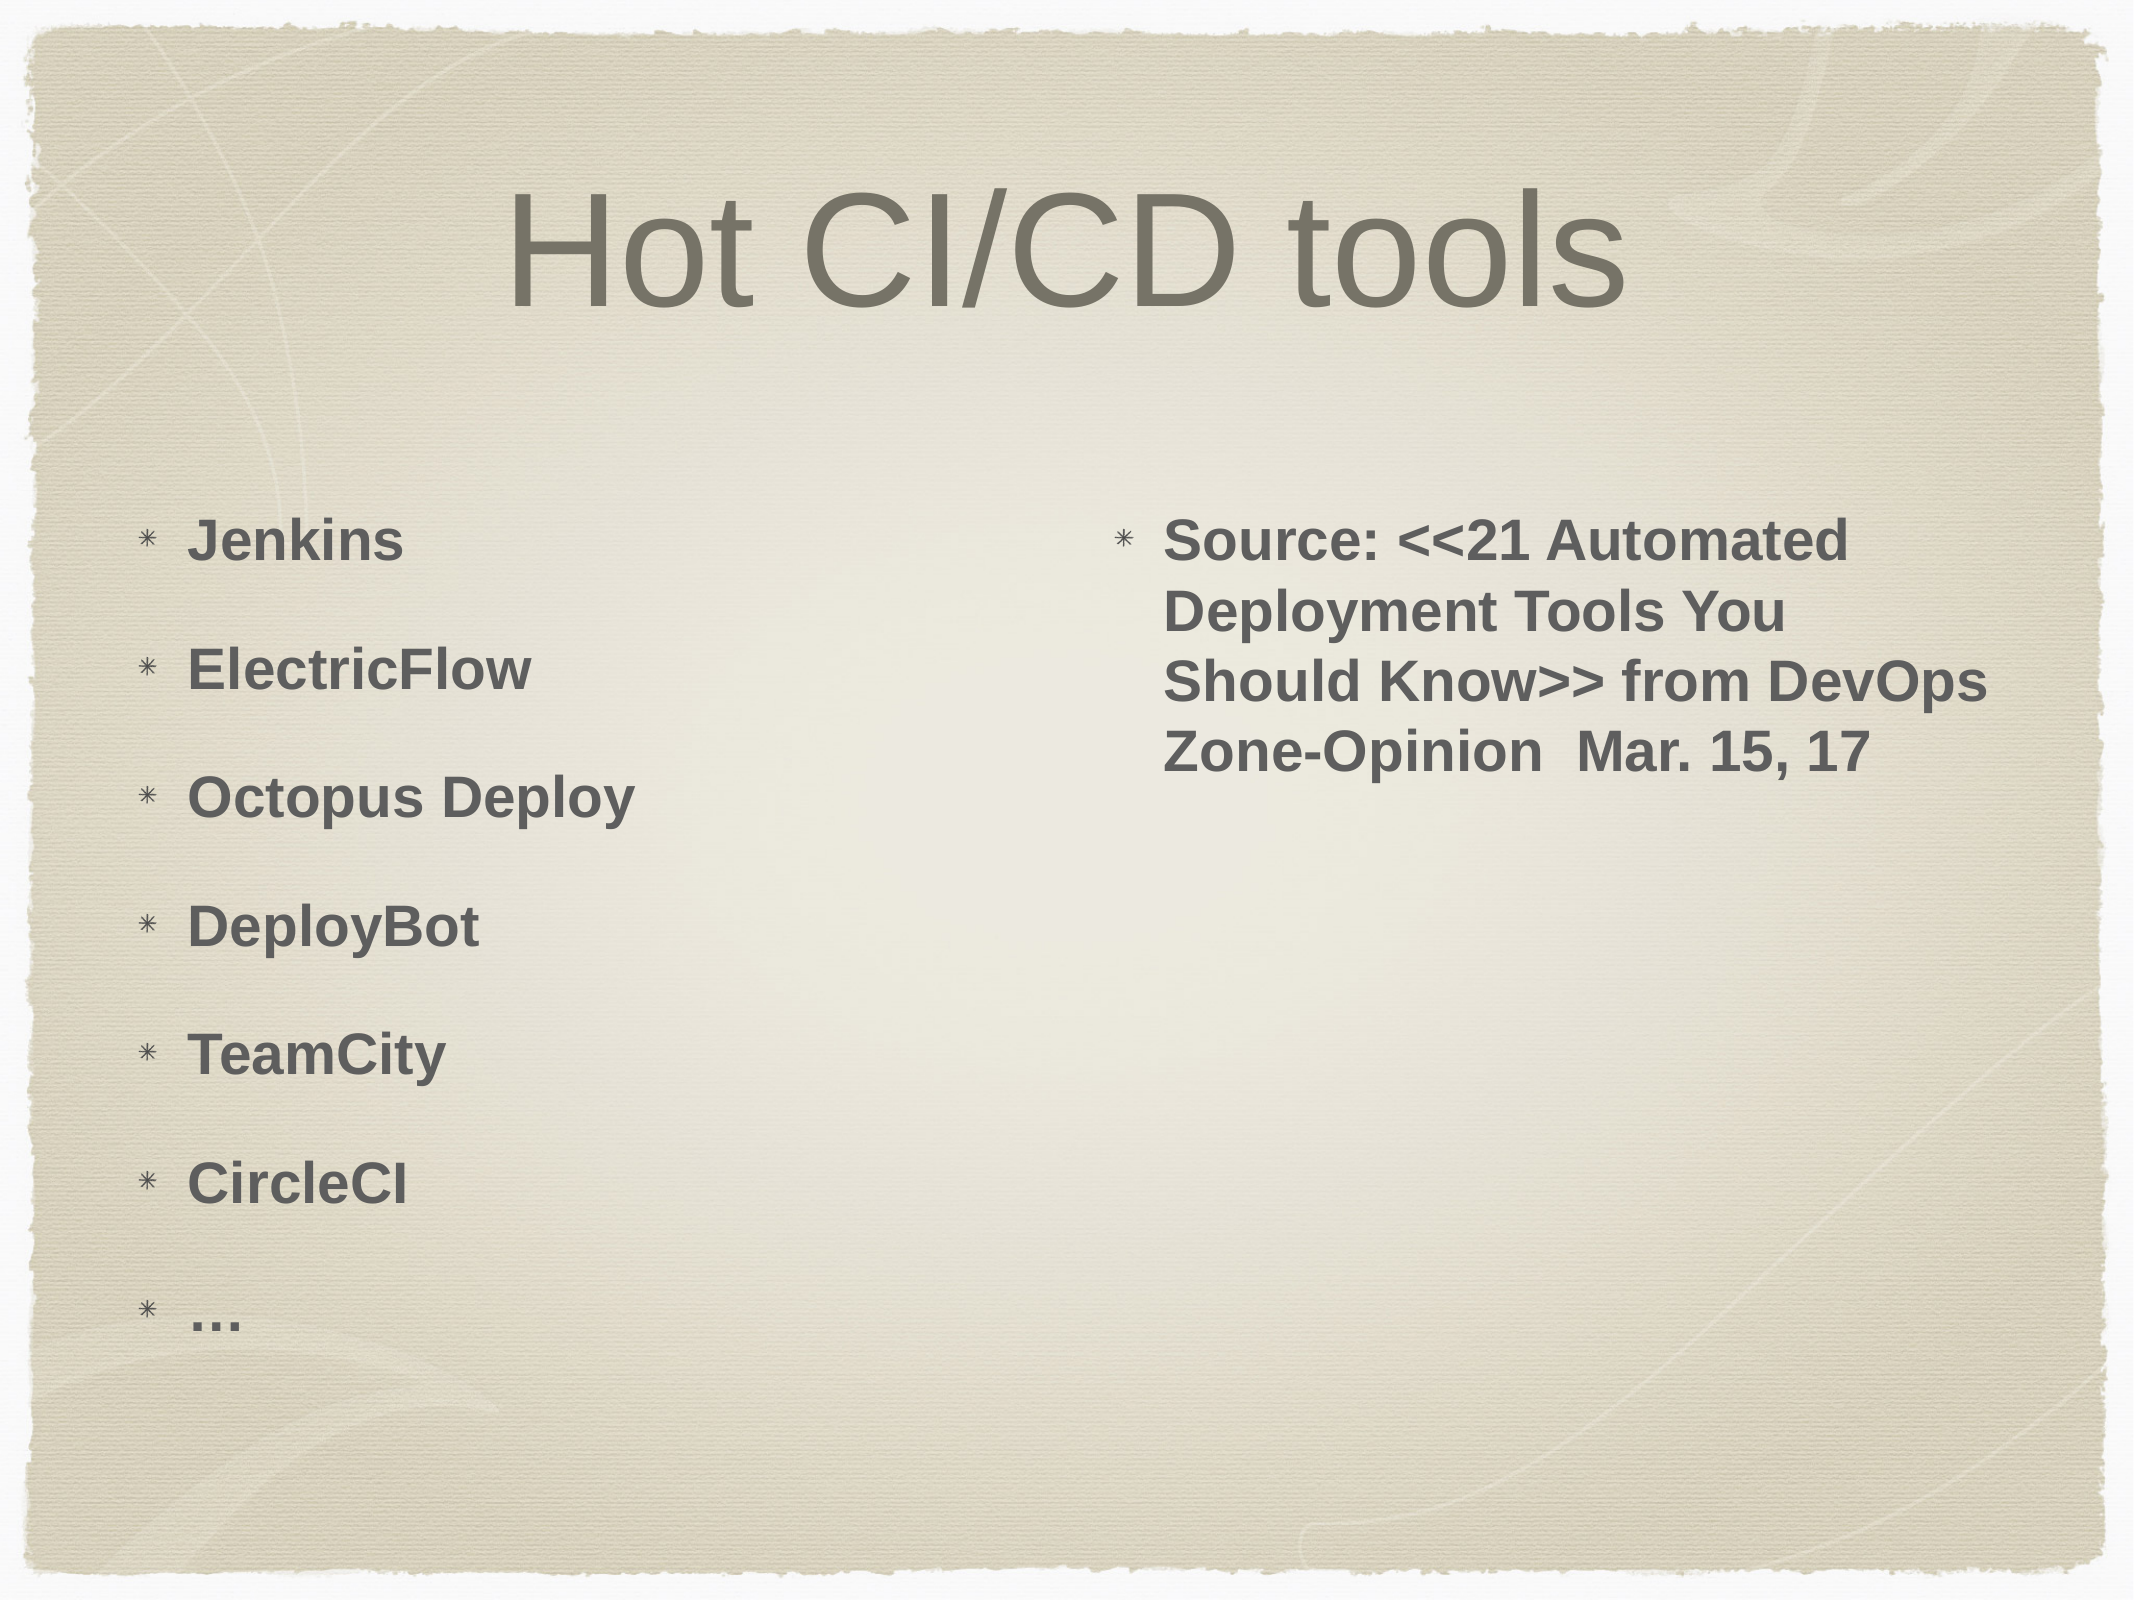

# Hot CI/CD tools
Jenkins
ElectricFlow
Octopus Deploy
DeployBot
TeamCity
CircleCI
…
Source: <<21 Automated Deployment Tools You Should Know>> from DevOps Zone-Opinion  Mar. 15, 17